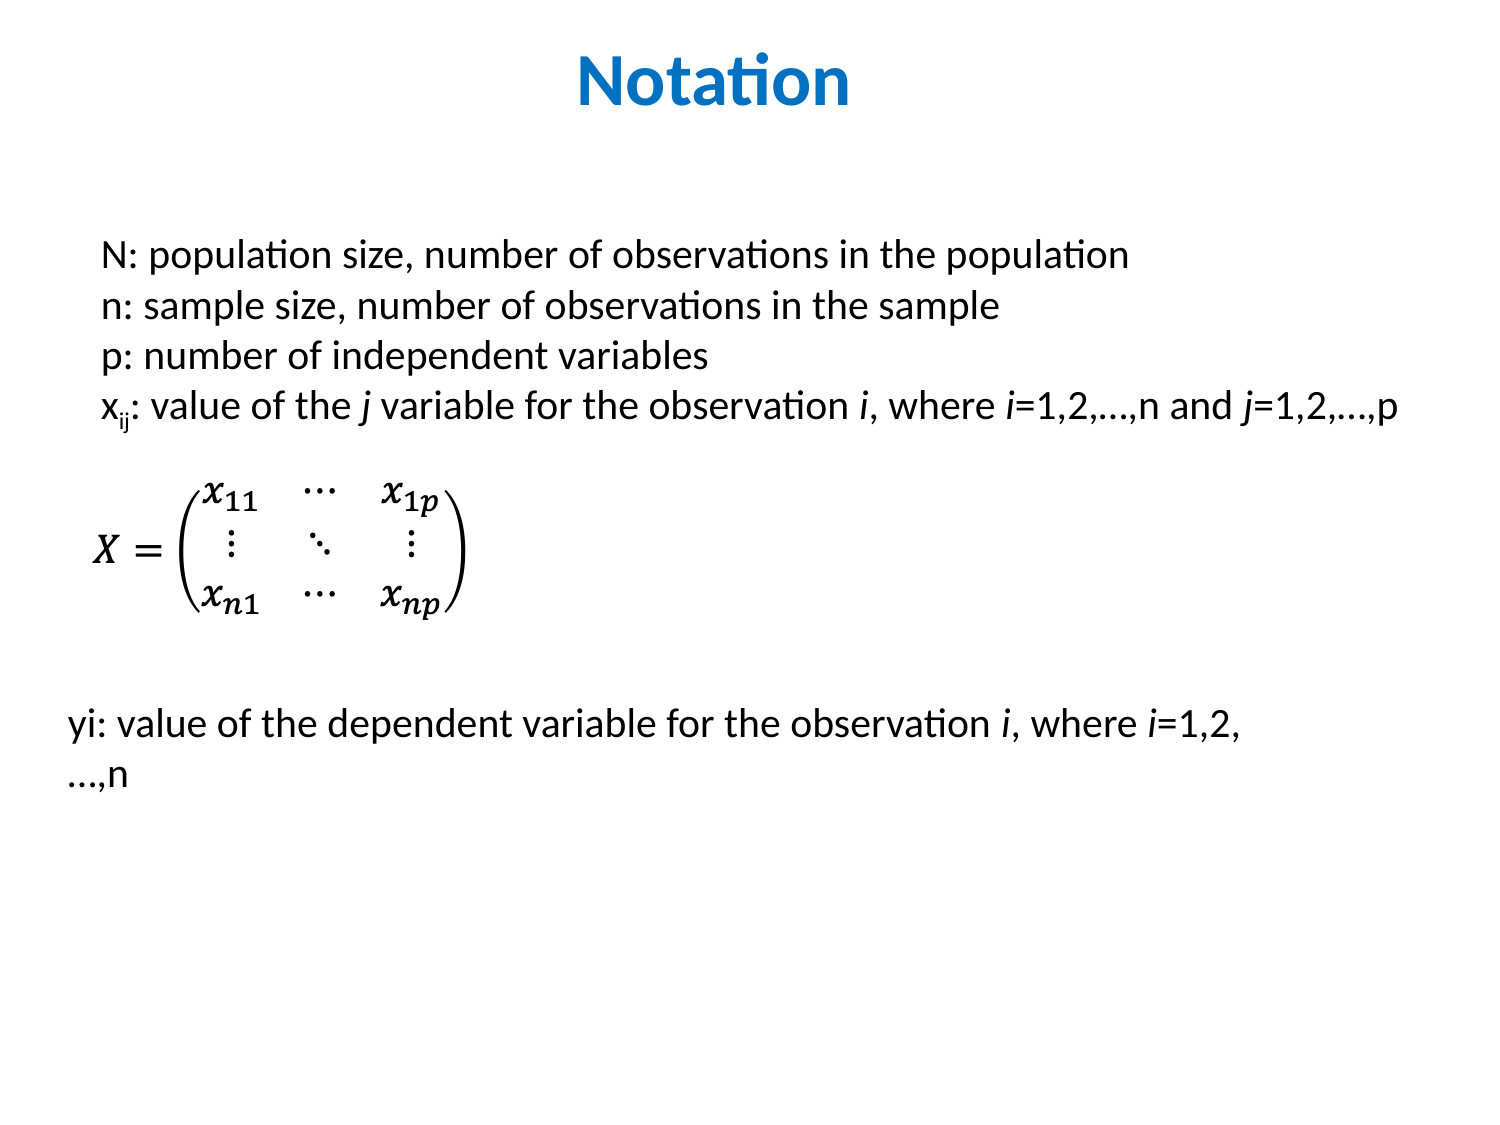

Notation
N: population size, number of observations in the population
n: sample size, number of observations in the sample
p: number of independent variables
xij: value of the j variable for the observation i, where i=1,2,…,n and j=1,2,…,p

yi: value of the dependent variable for the observation i, where i=1,2,…,n